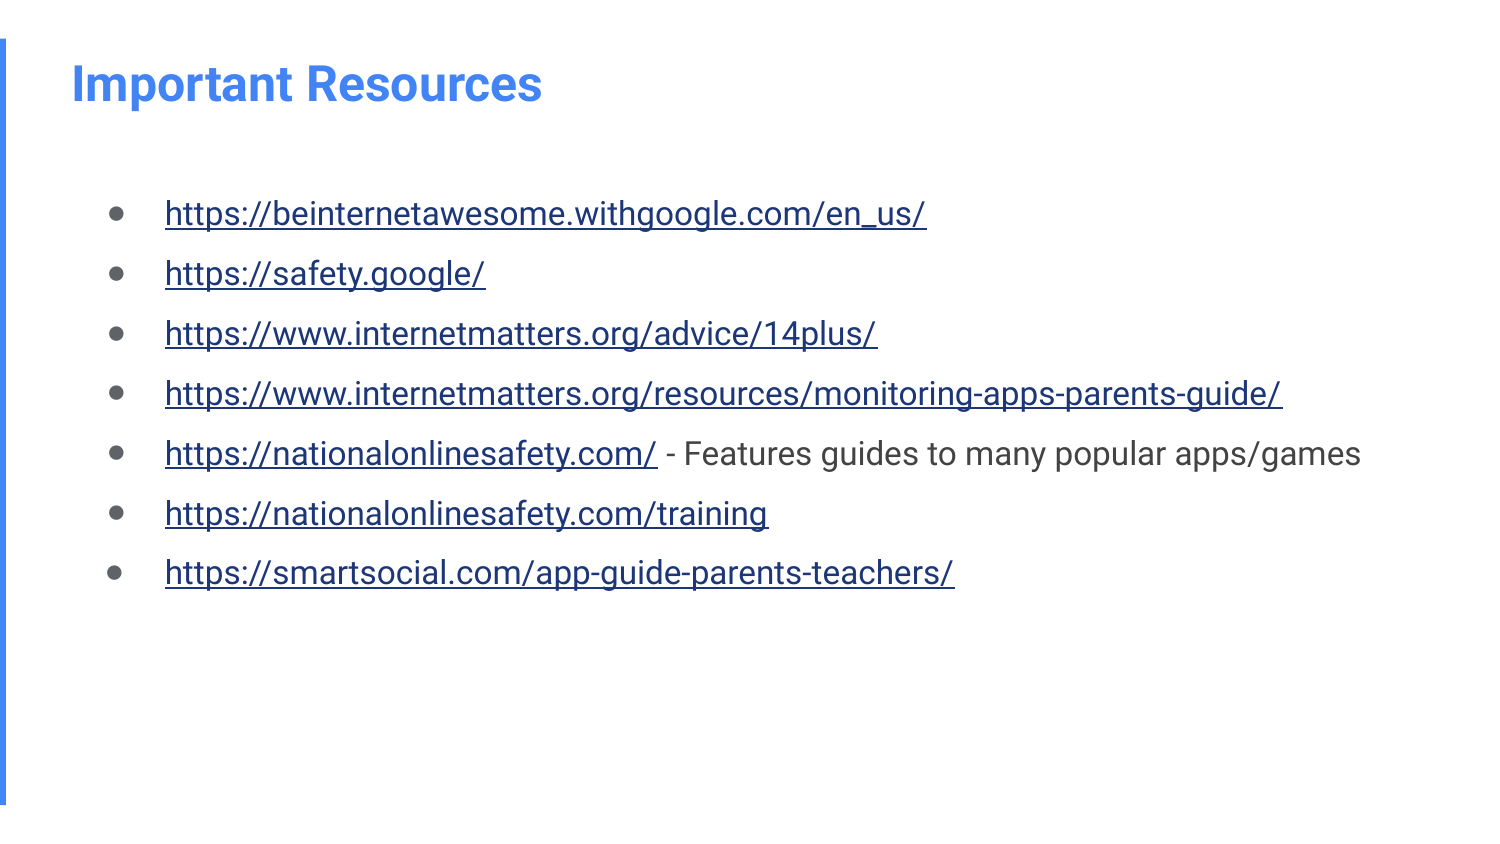

# Important Resources
https://beinternetawesome.withgoogle.com/en_us/
https://safety.google/
https://www.internetmatters.org/advice/14plus/
https://www.internetmatters.org/resources/monitoring-apps-parents-guide/
https://nationalonlinesafety.com/ - Features guides to many popular apps/games
https://nationalonlinesafety.com/training
https://smartsocial.com/app-guide-parents-teachers/